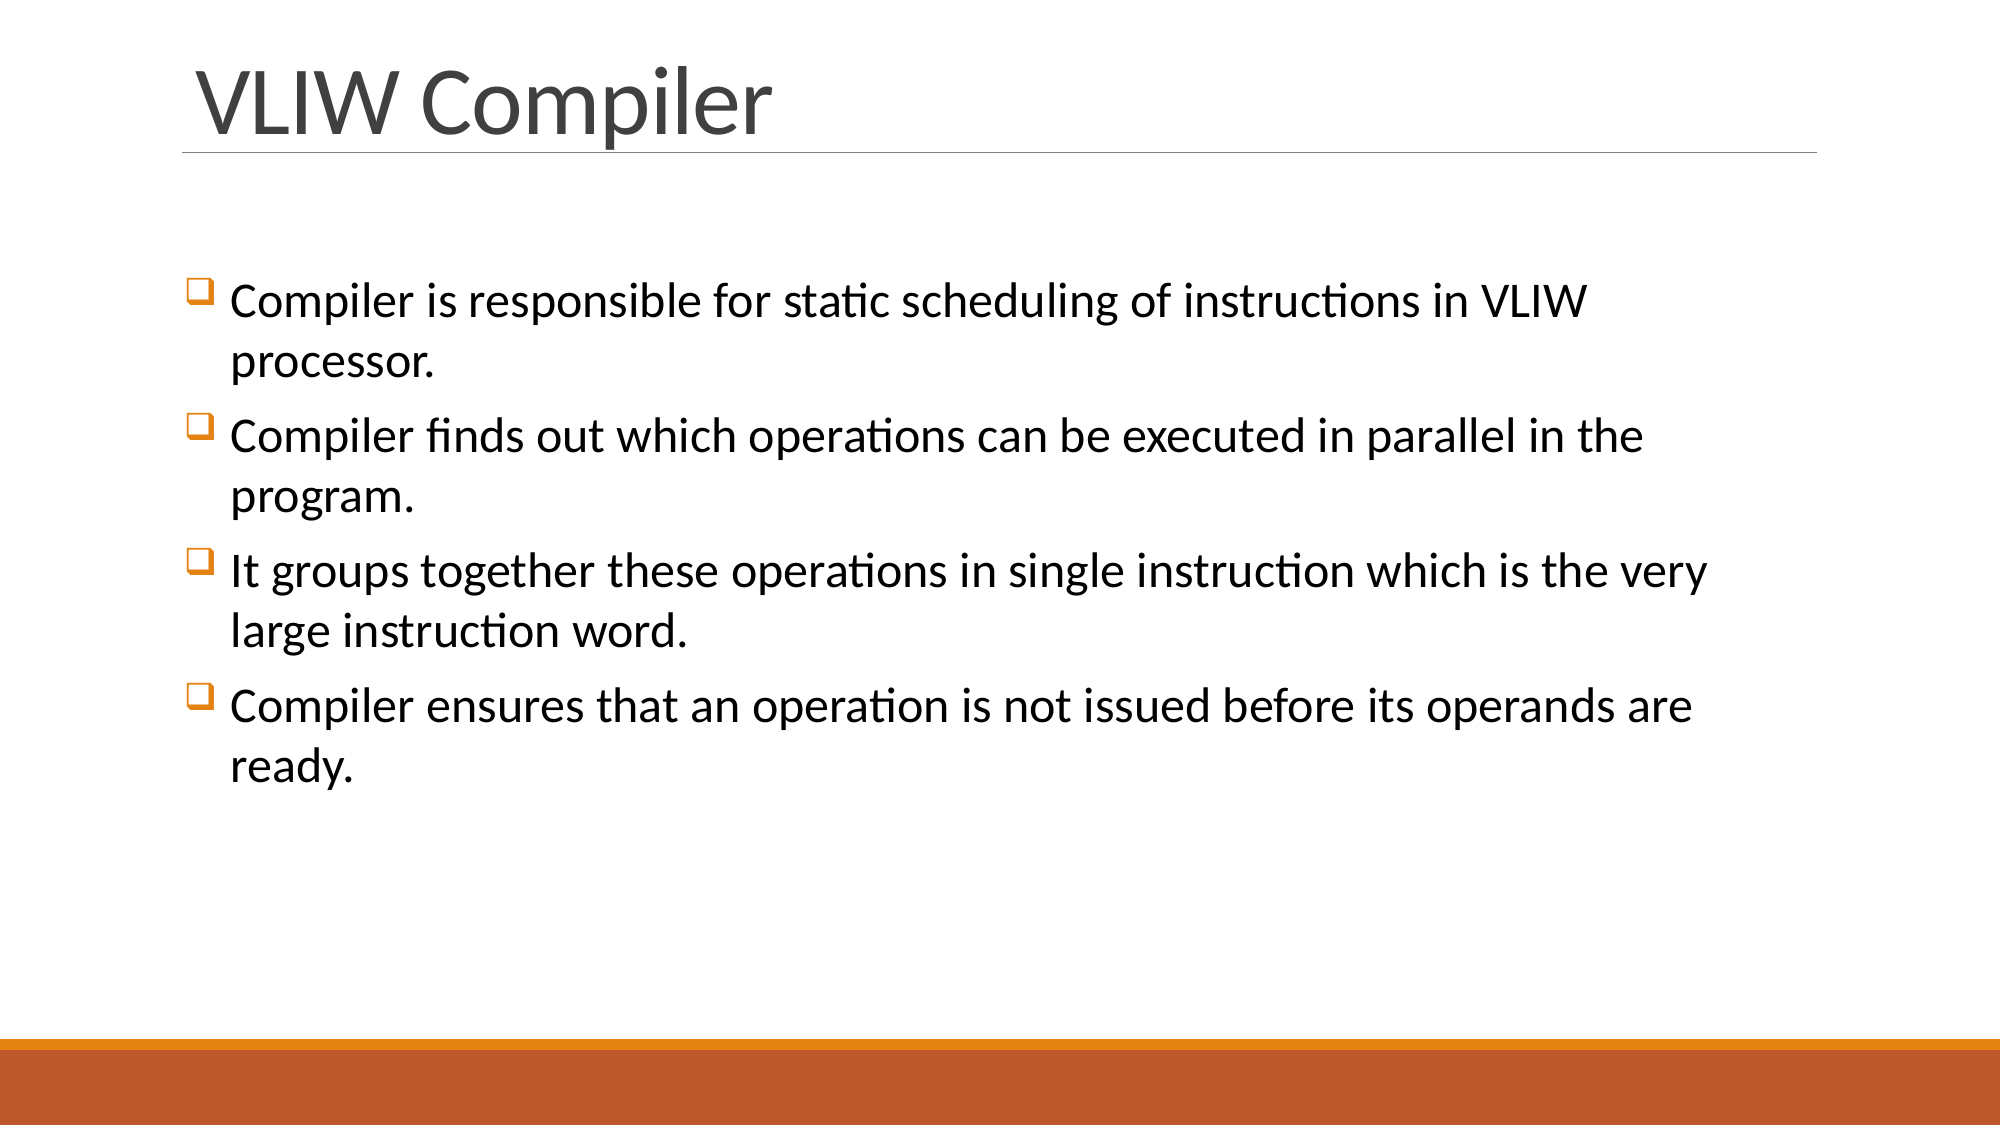

# VLIW Compiler
Compiler is responsible for static scheduling of instructions in VLIW processor.
Compiler finds out which operations can be executed in parallel in the program.
It groups together these operations in single instruction which is the very large instruction word.
Compiler ensures that an operation is not issued before its operands are ready.